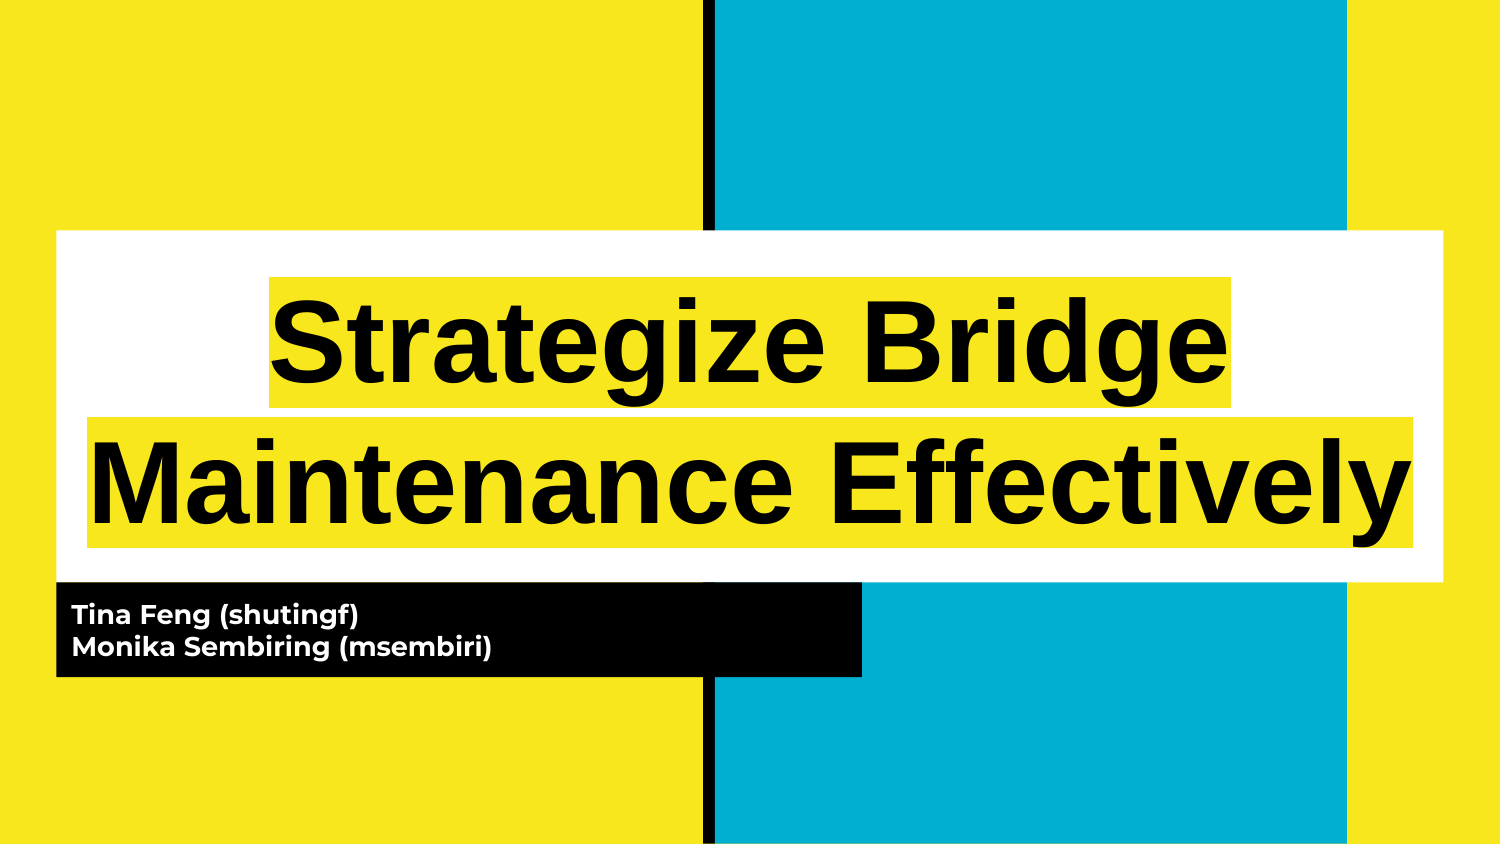

# Strategize Bridge Maintenance Effectively
Tina Feng (shutingf)
Monika Sembiring (msembiri)